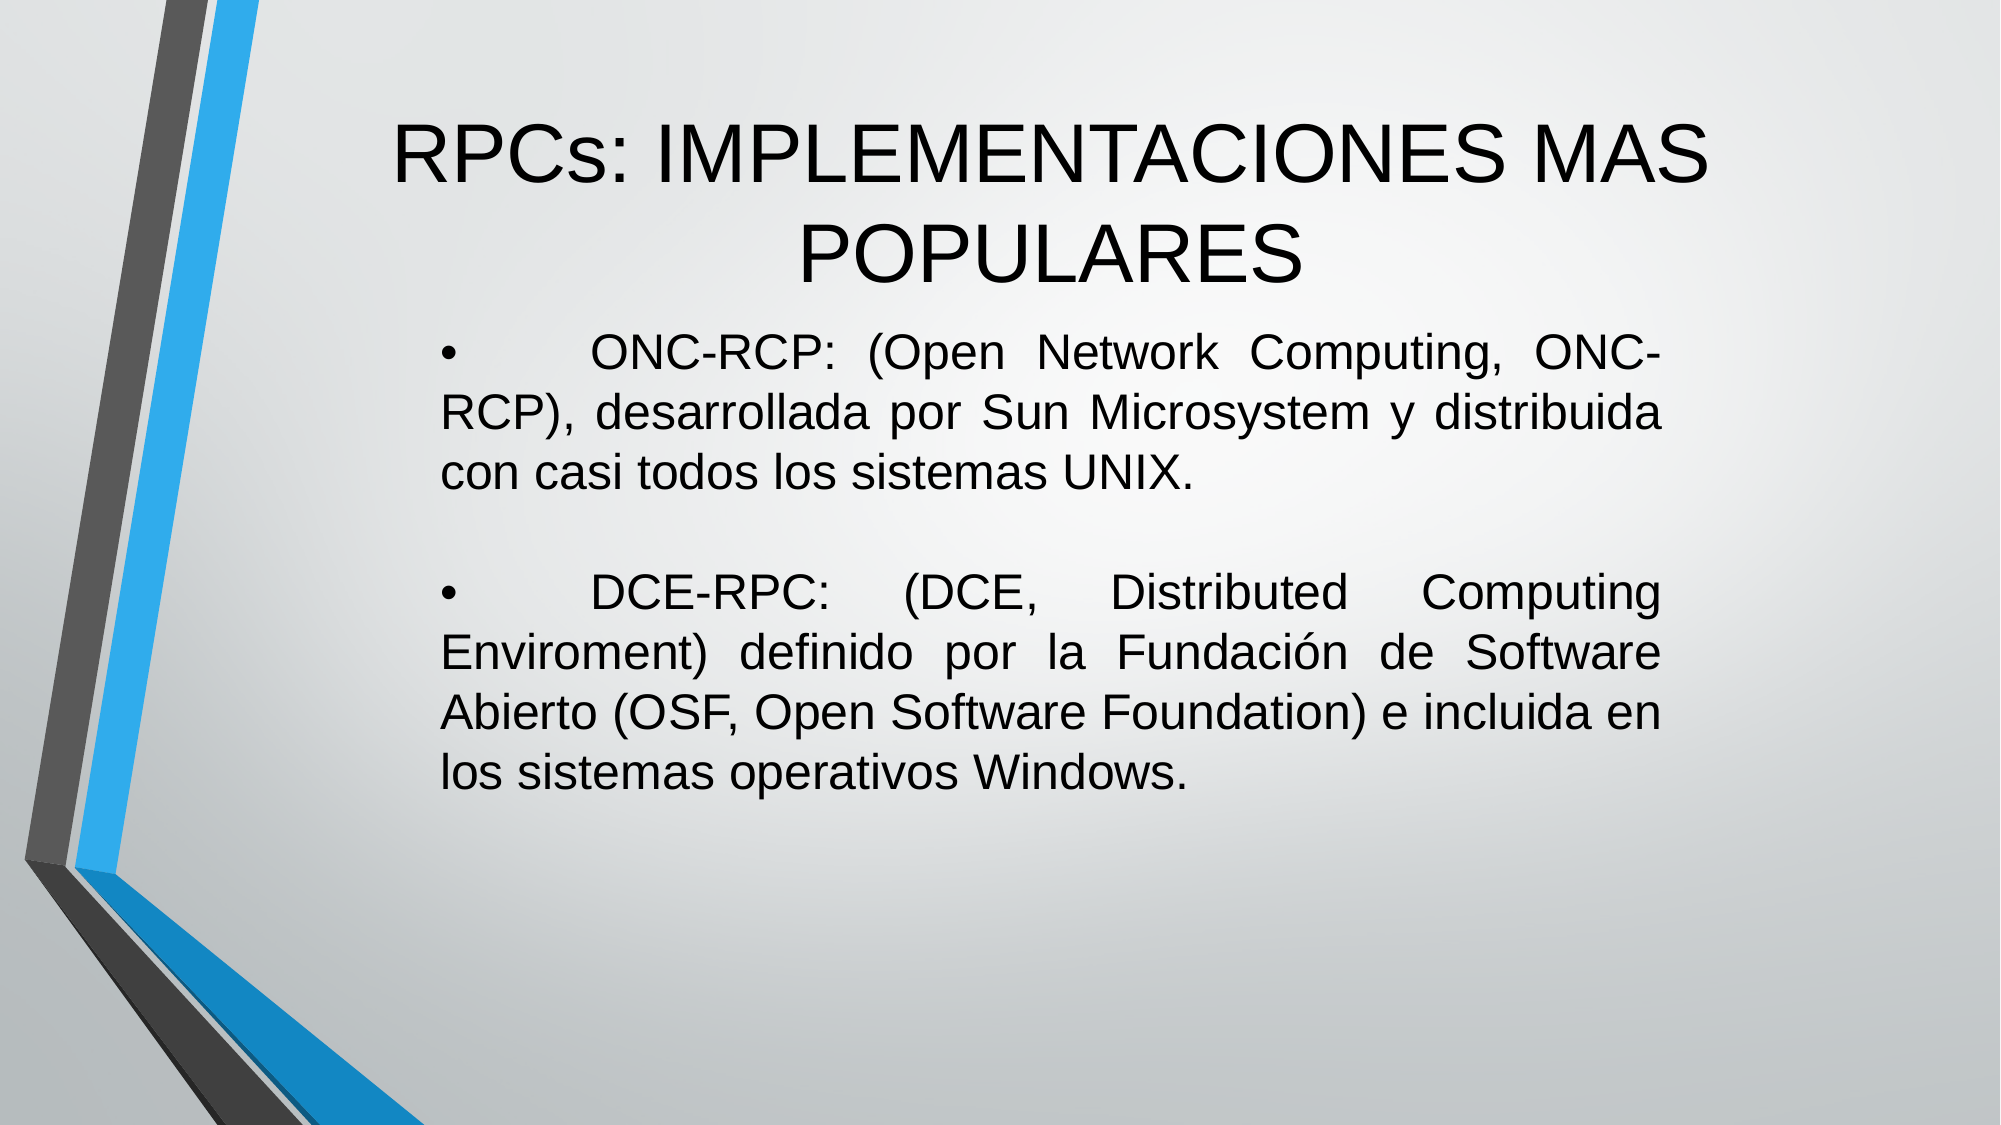

# RPCs: IMPLEMENTACIONES MAS POPULARES
•	ONC-RCP: (Open Network Computing, ONC-RCP), desarrollada por Sun Microsystem y distribuida con casi todos los sistemas UNIX.

•	DCE-RPC: (DCE, Distributed Computing Enviroment) definido por la Fundación de Software Abierto (OSF, Open Software Foundation) e incluida en los sistemas operativos Windows.